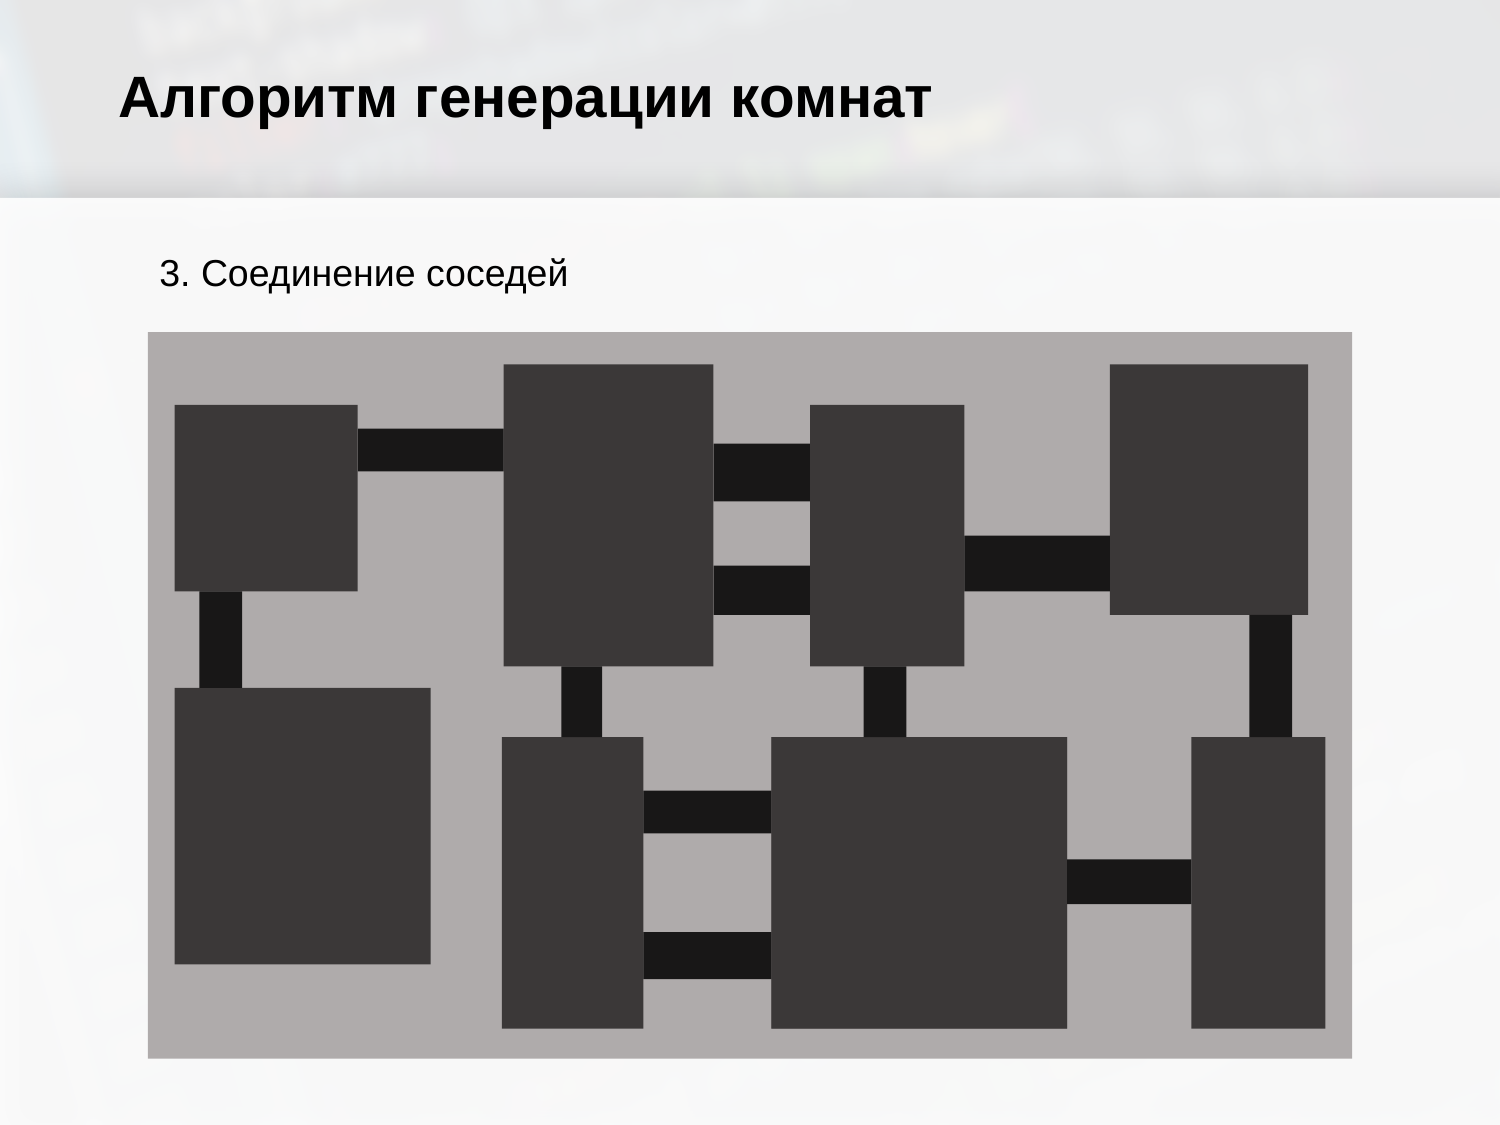

# Алгоритм генерации комнат
3. Соединение соседей